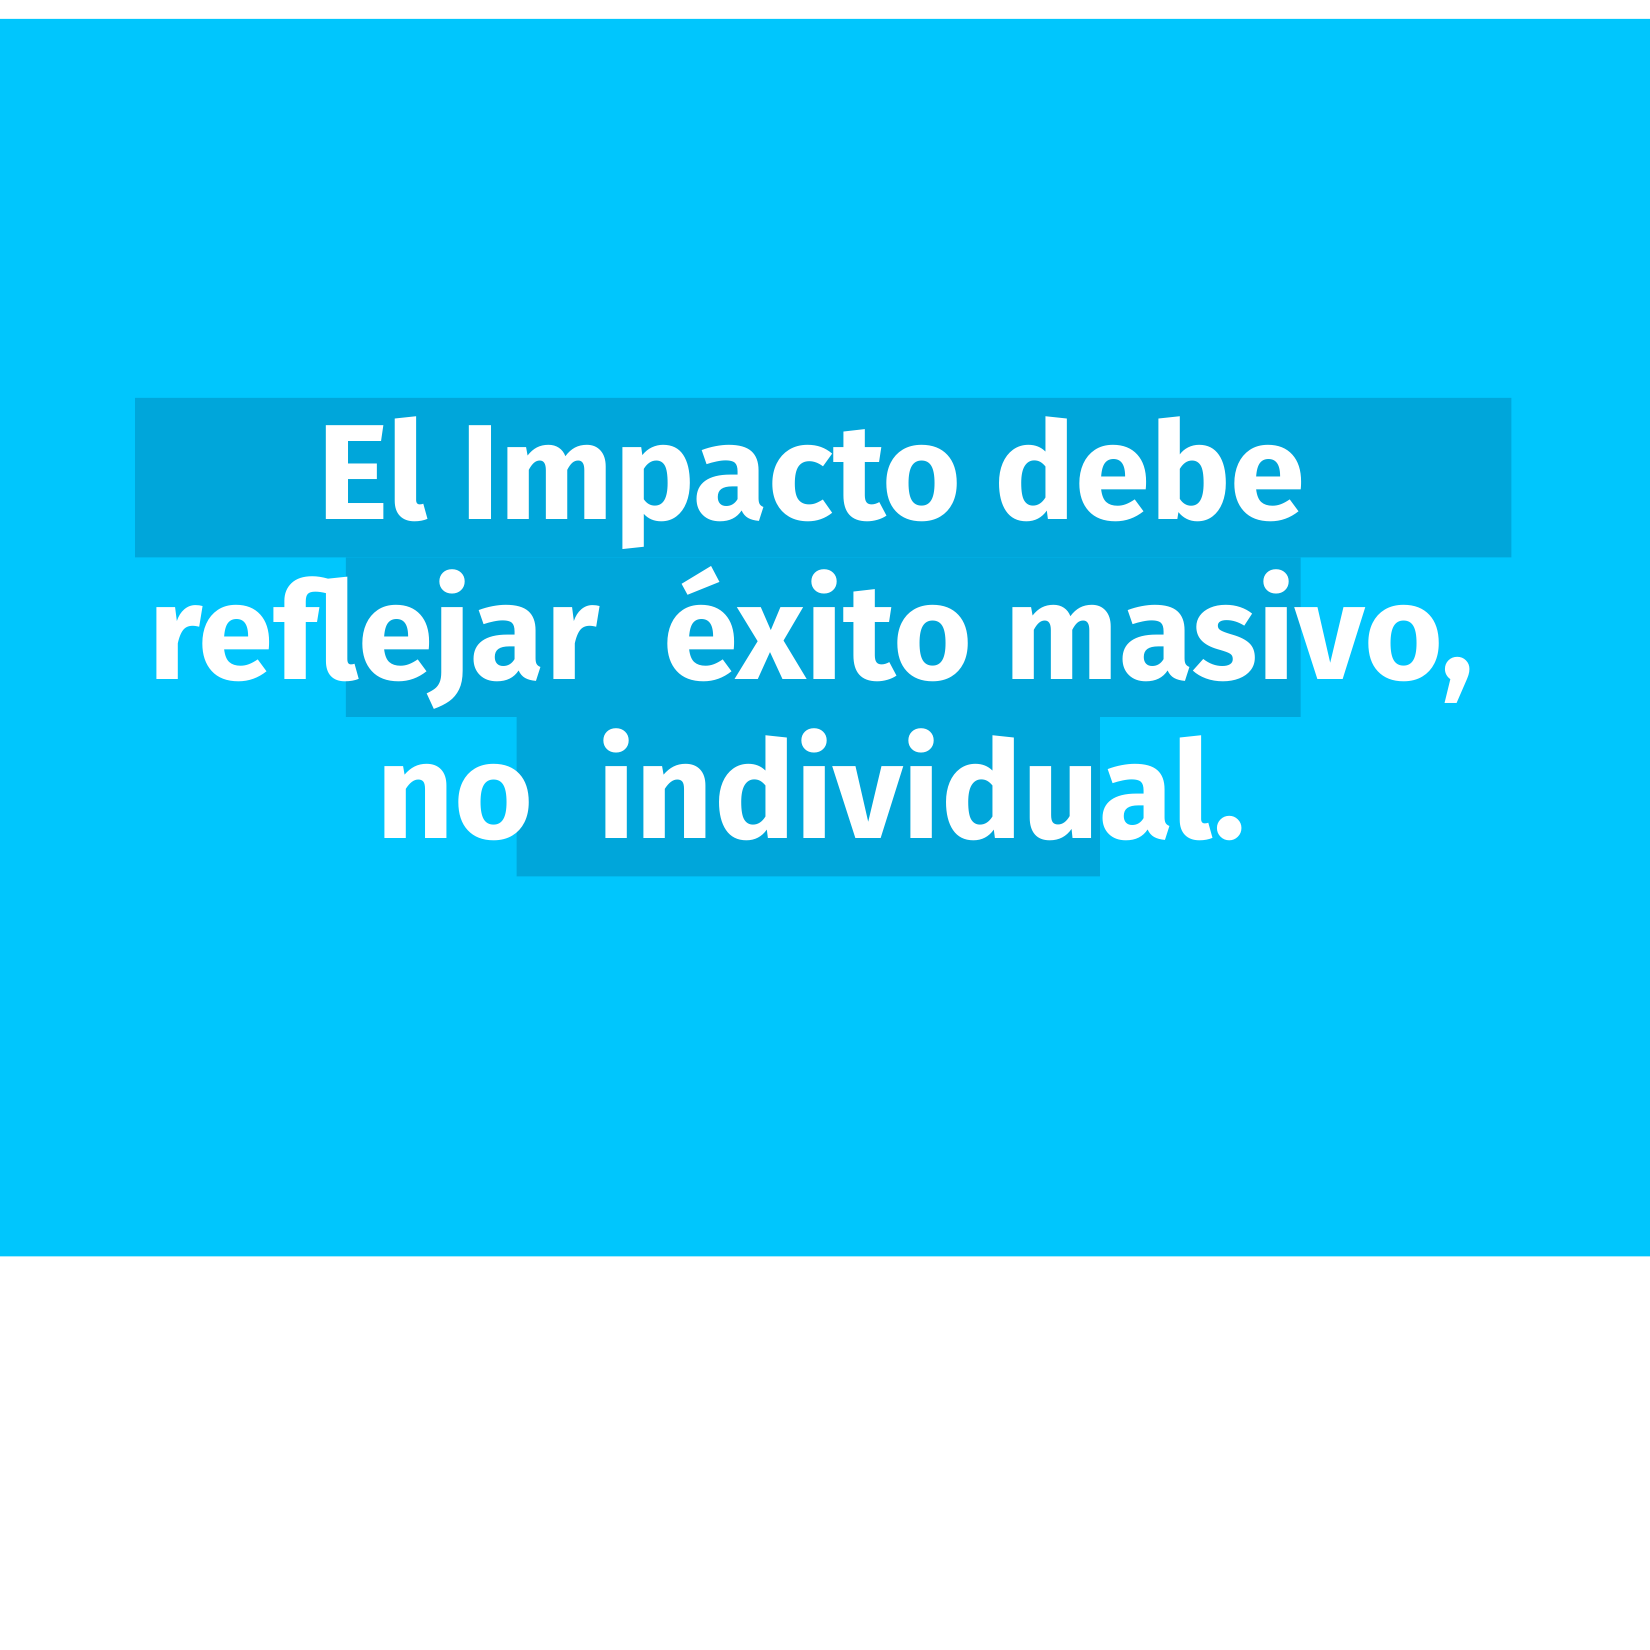

El Impacto debe reflejar  éxito masivo, no  individual.